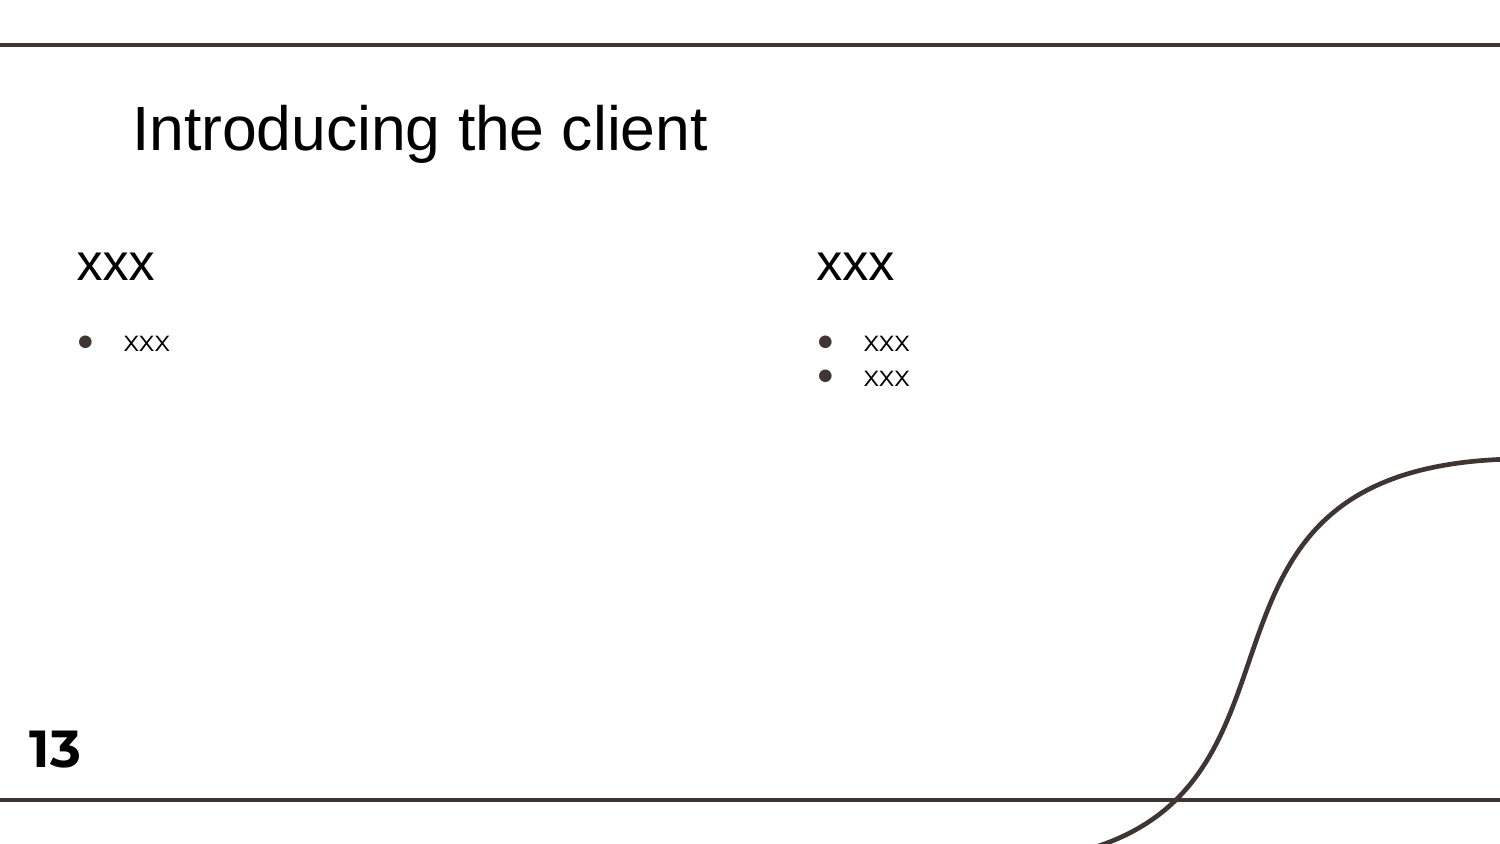

# Introducing the client
xxx
xxx
xxx
xxx

xxx
13